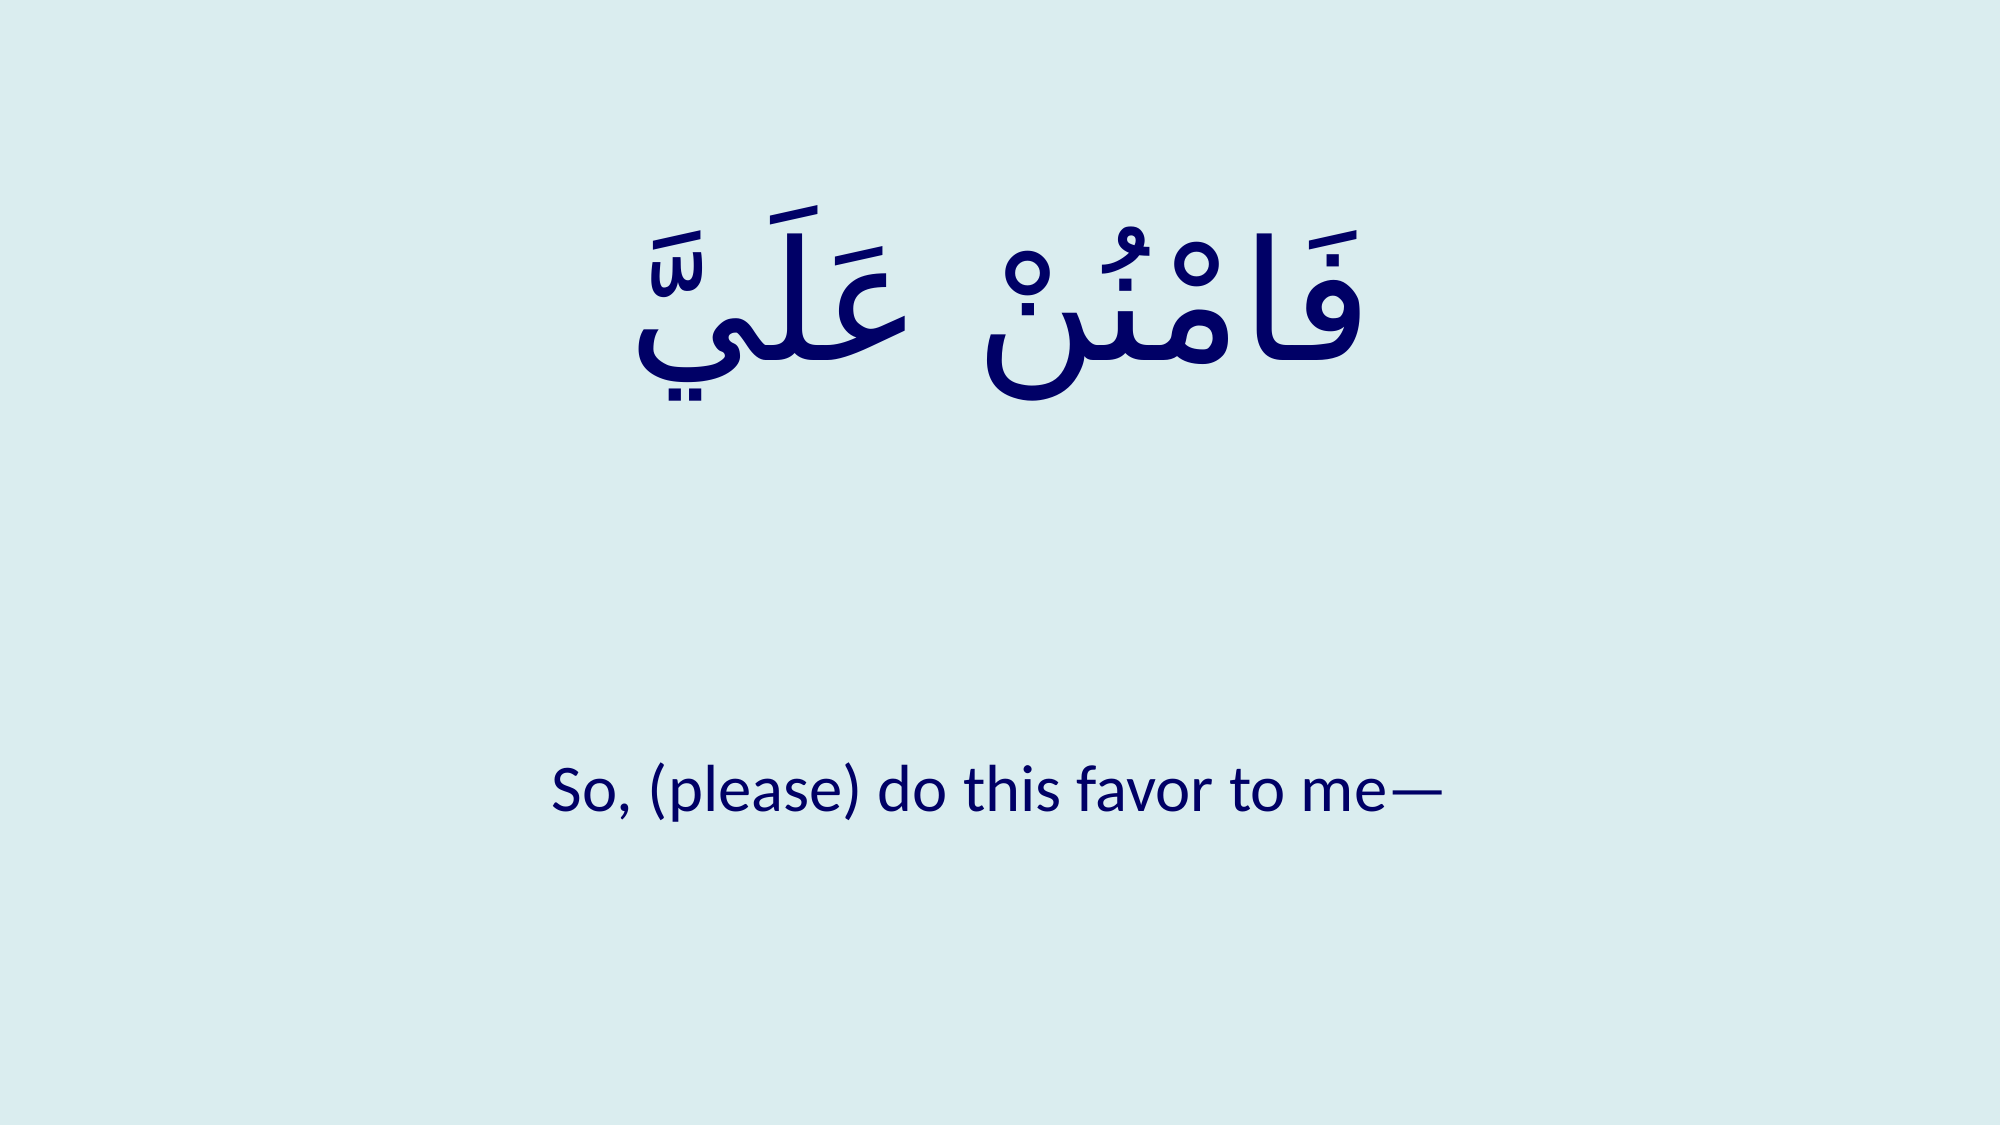

# فَامْنُنْ عَلَيَّ
So, (please) do this favor to me—